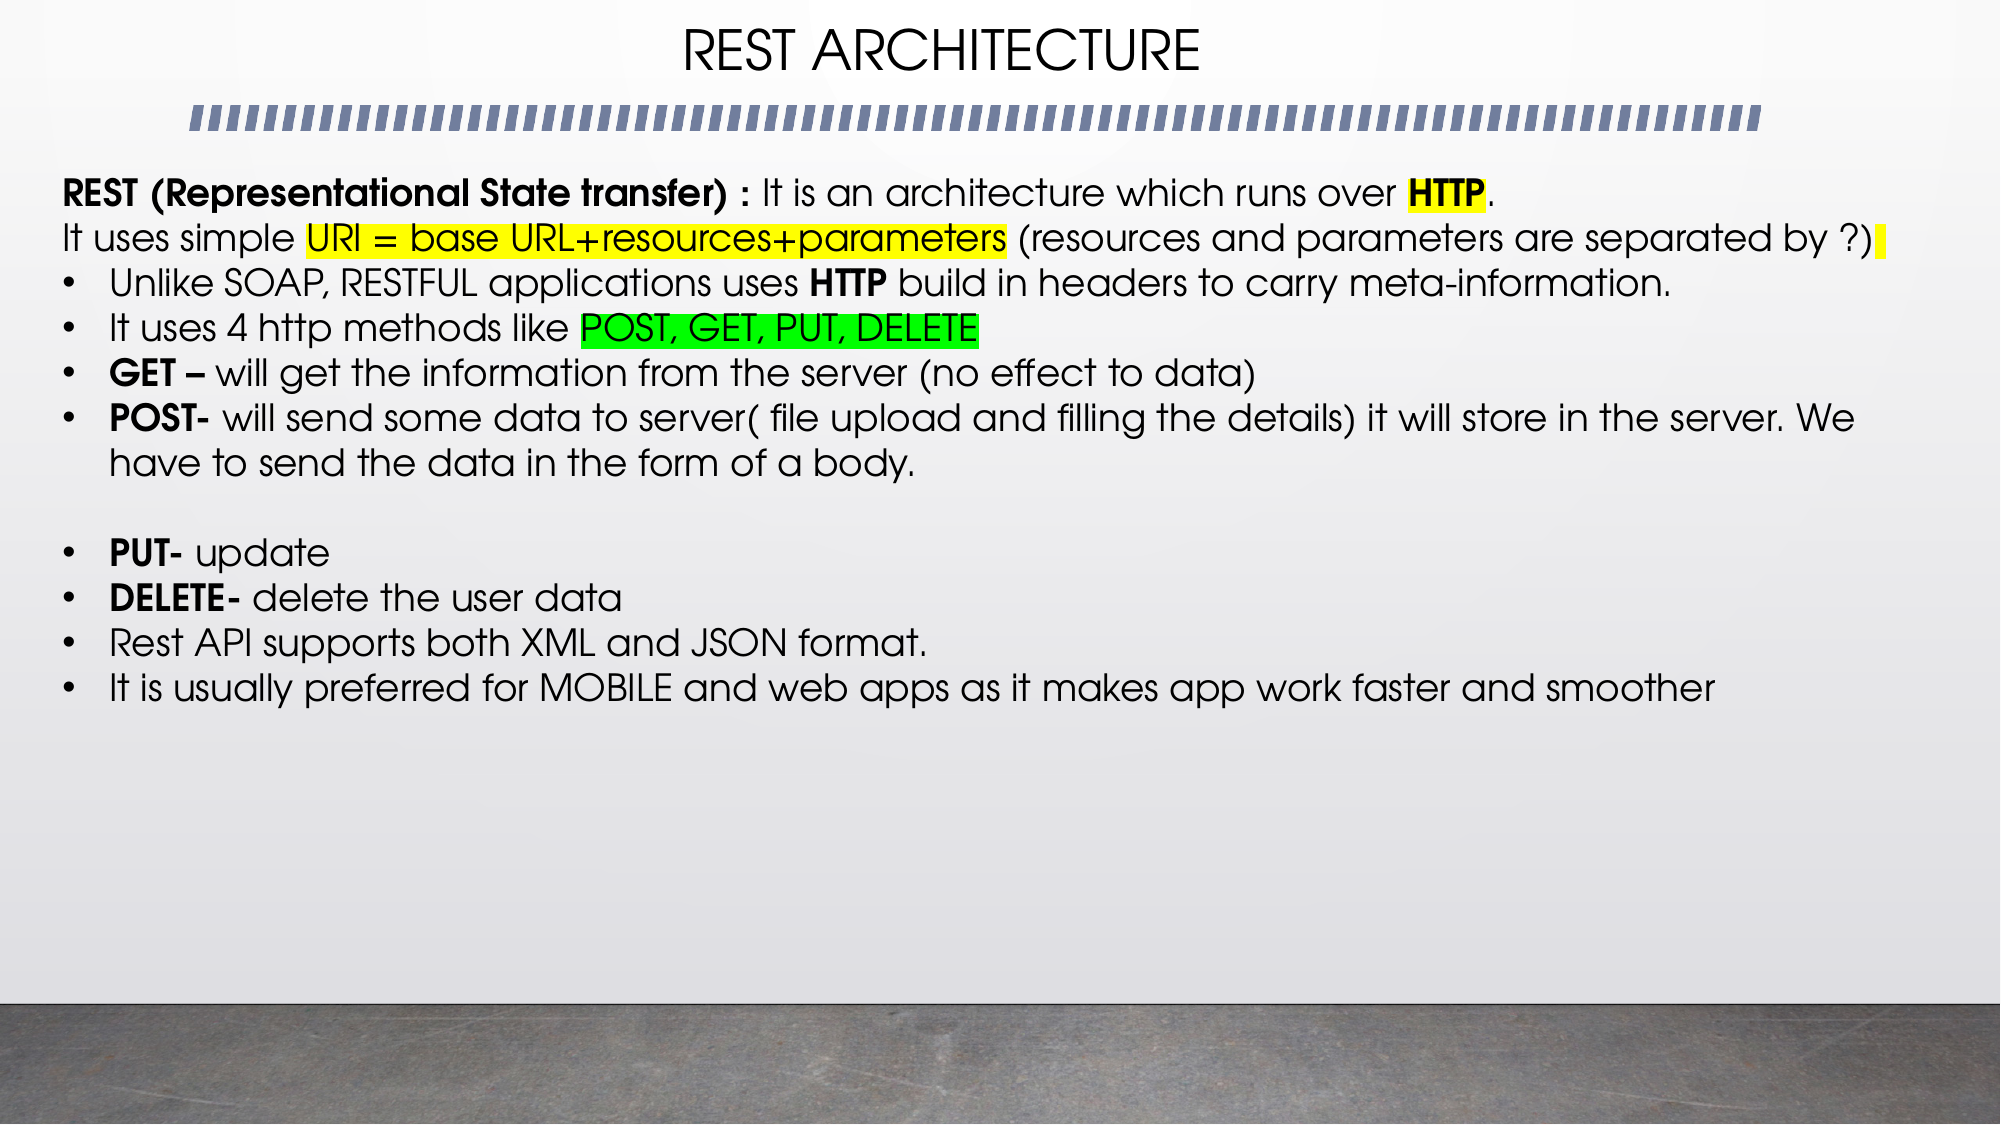

# REST ARCHITECTURE
REST (Representational State transfer) : It is an architecture which runs over HTTP.
It uses simple URI = base URL+resources+parameters (resources and parameters are separated by ?)
Unlike SOAP, RESTFUL applications uses HTTP build in headers to carry meta-information.
It uses 4 http methods like POST, GET, PUT, DELETE
GET – will get the information from the server (no effect to data)
POST- will send some data to server( file upload and filling the details) it will store in the server. We  have to send the data in the form of a body.

PUT- update
DELETE- delete the user data
Rest API supports both XML and JSON format.
It is usually preferred for MOBILE and web apps as it makes app work faster and smoother